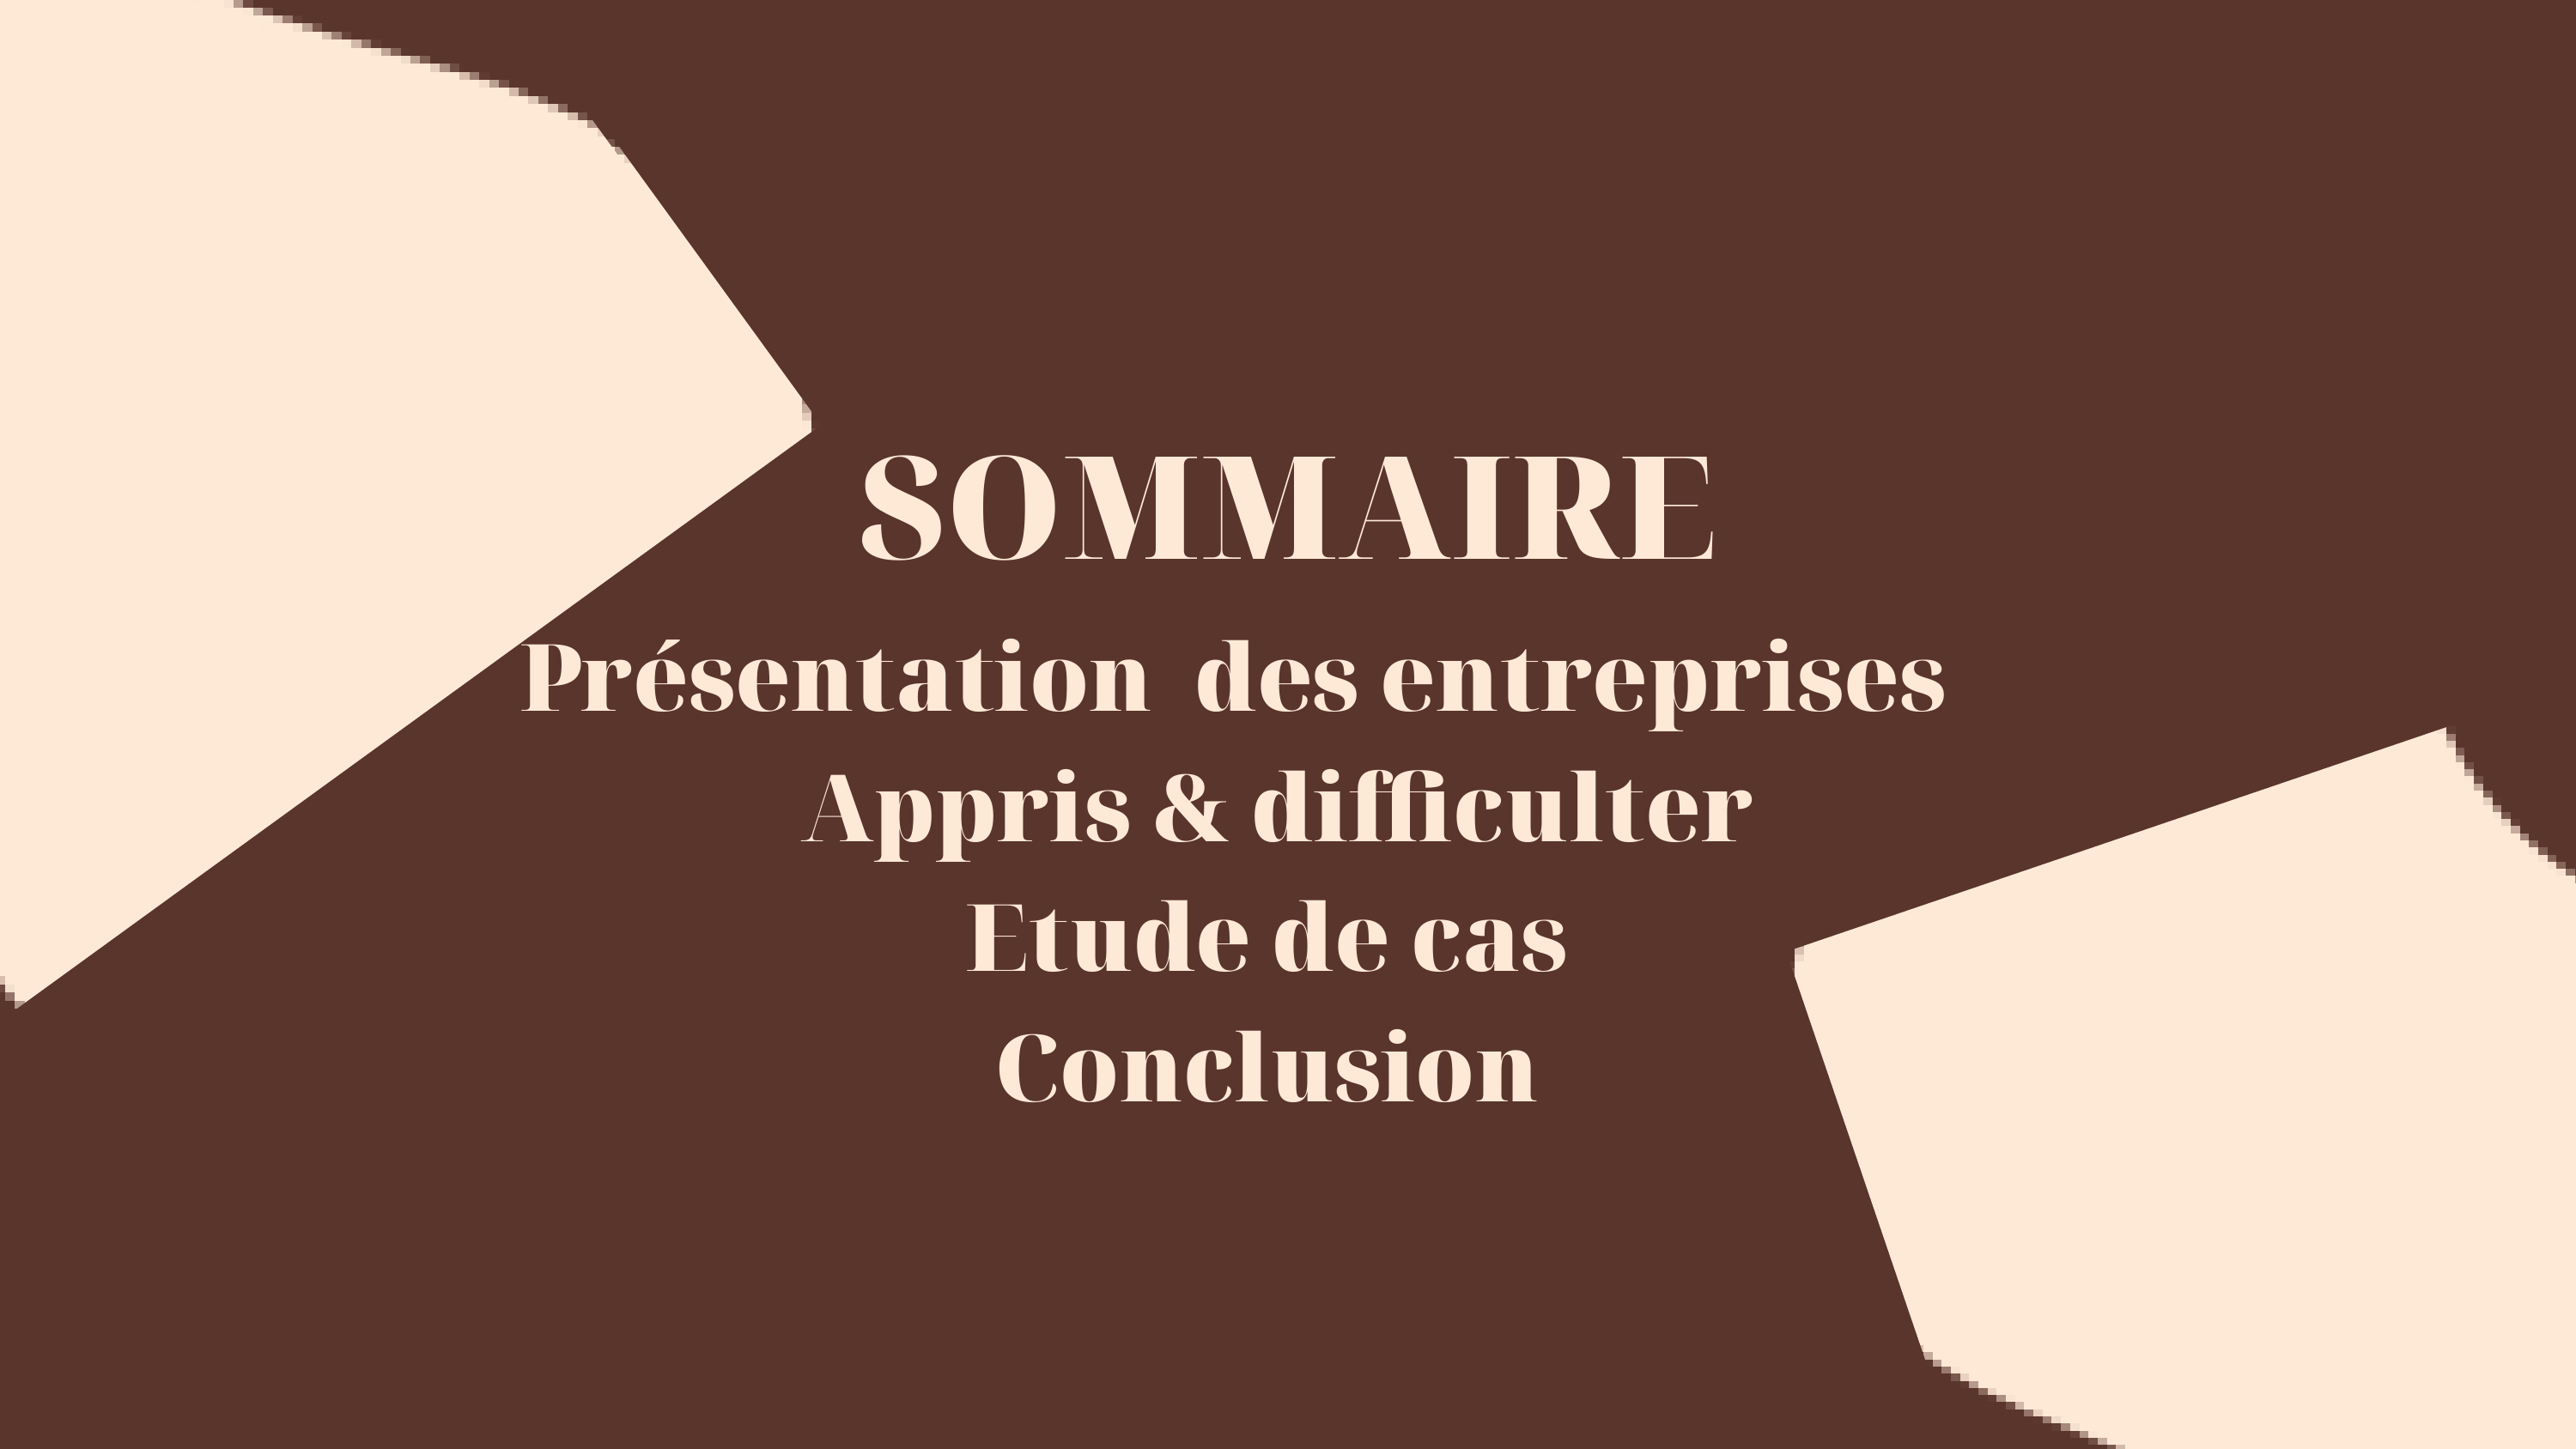

SOMMAIRE
Présentation  des entreprises

Appris & difficulter
Etude de cas
Conclusion